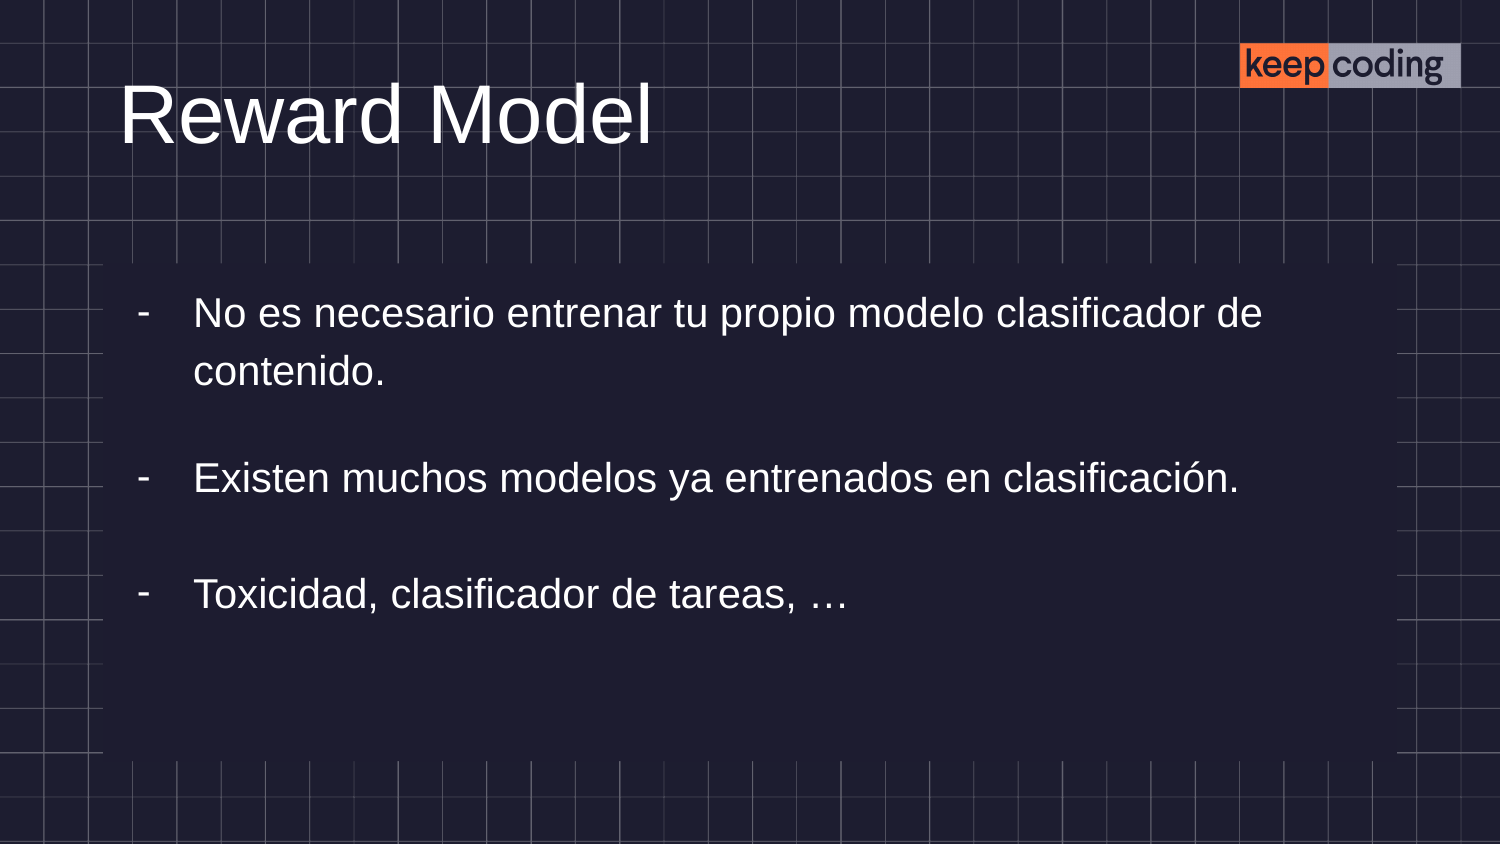

# Reward Model

No es necesario entrenar tu propio modelo clasificador de contenido.
Existen muchos modelos ya entrenados en clasificación.
Toxicidad, clasificador de tareas, …